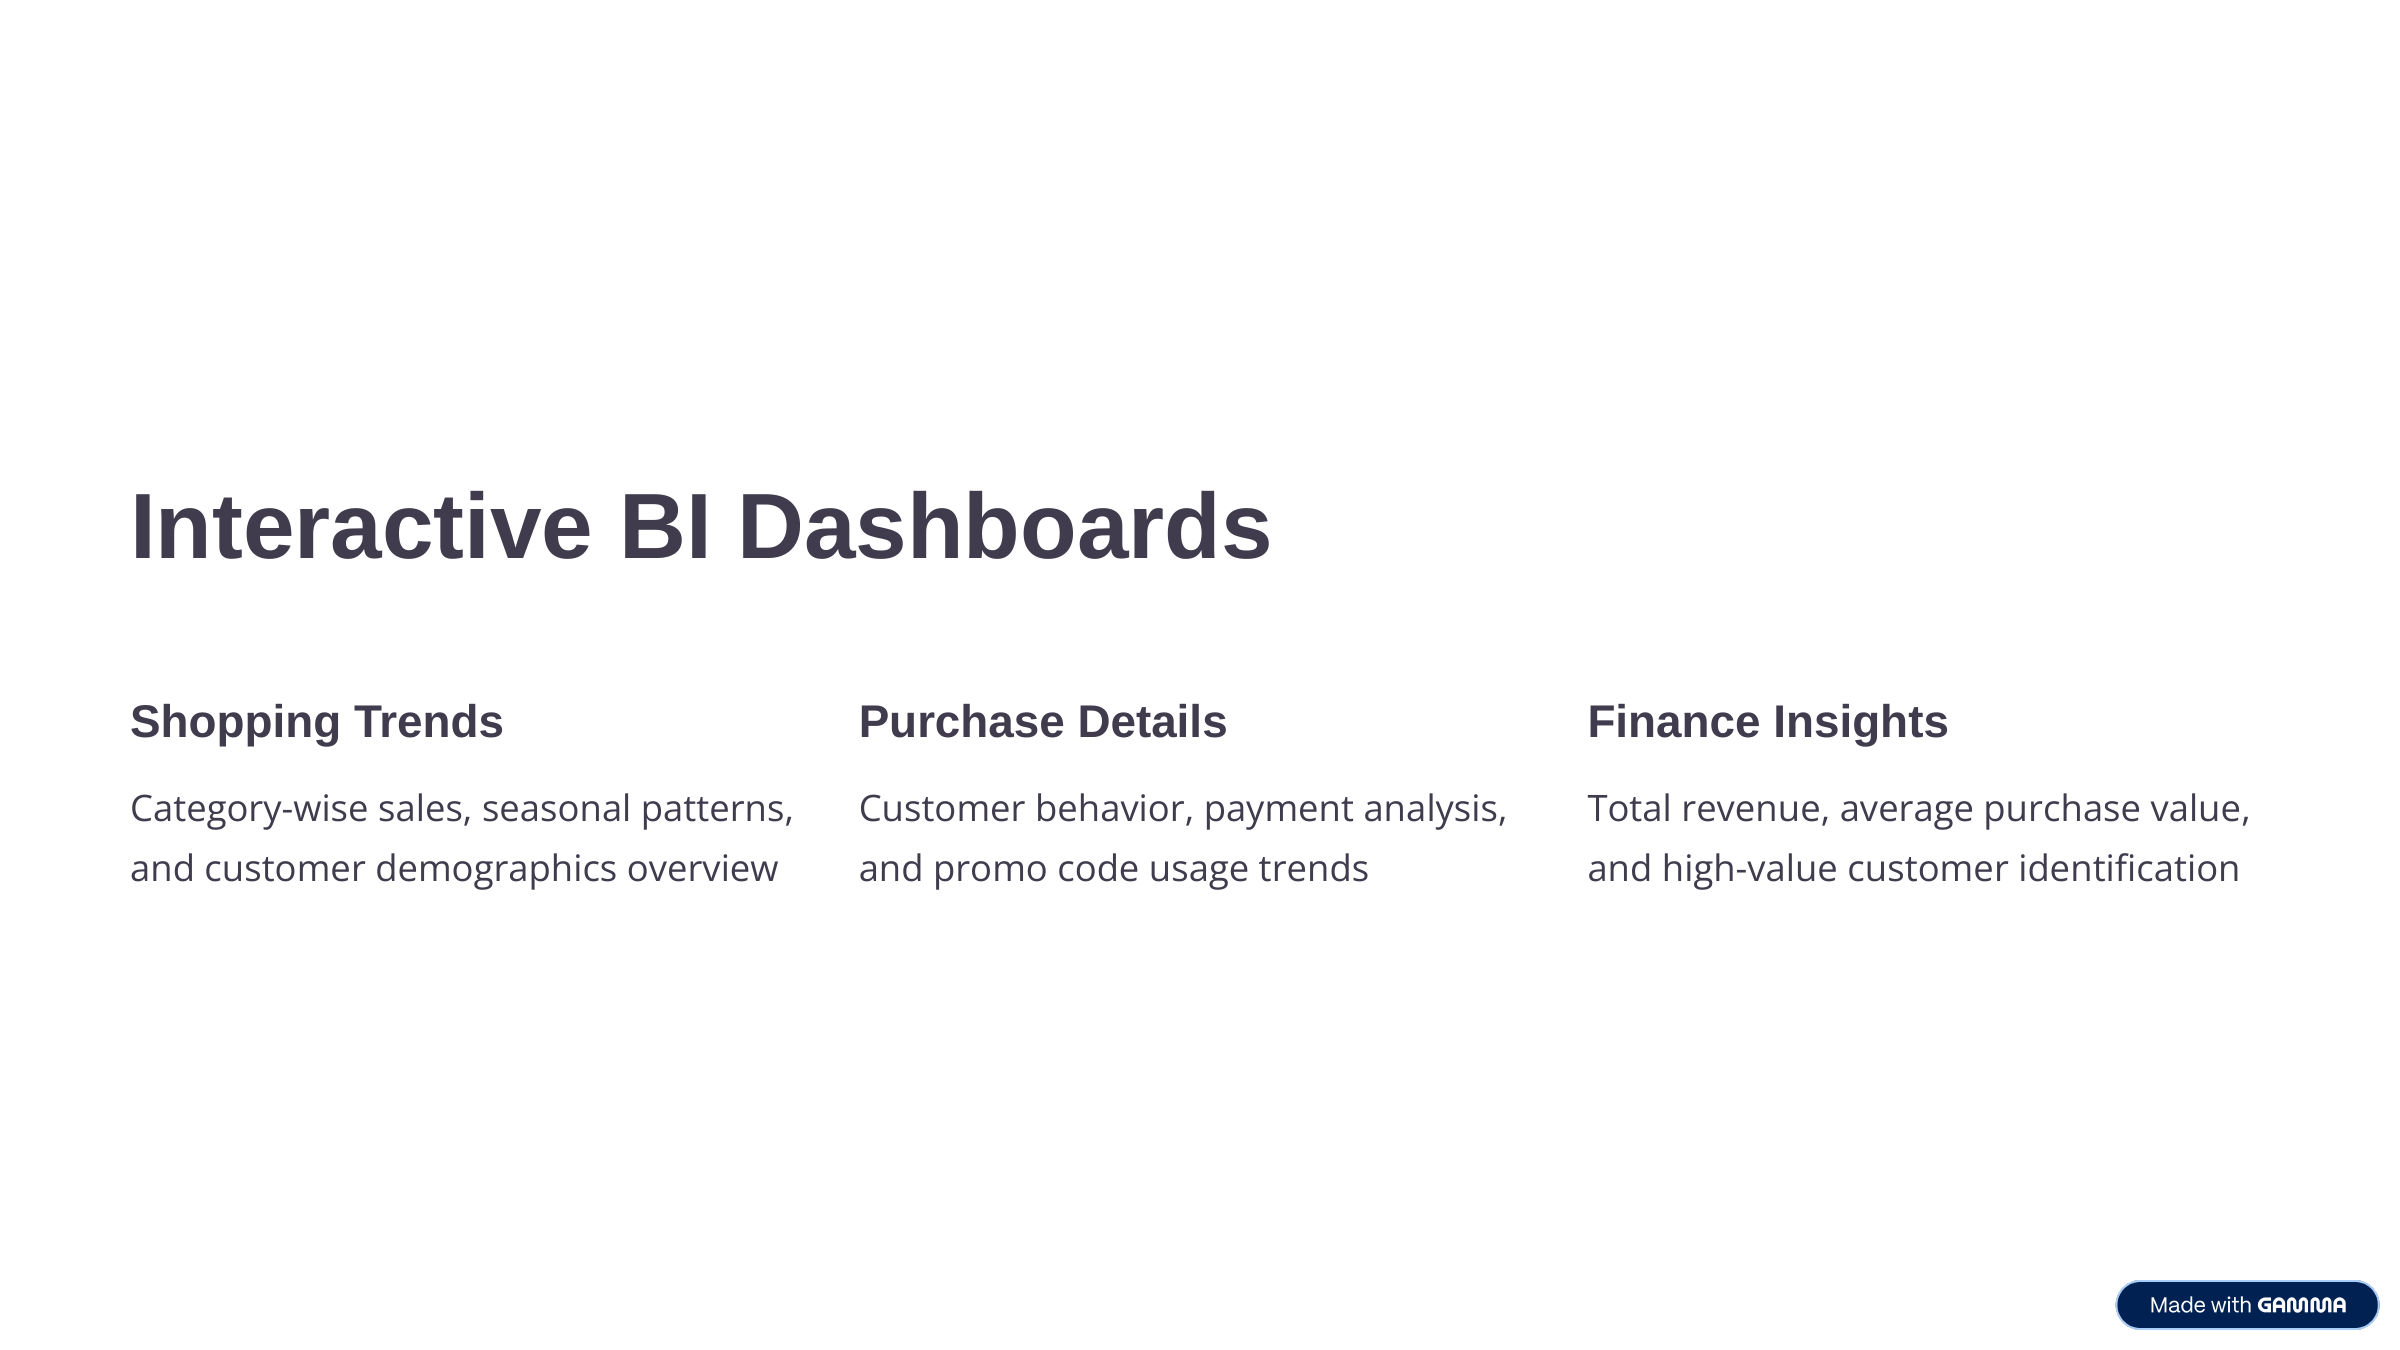

Interactive BI Dashboards
Shopping Trends
Purchase Details
Finance Insights
Category-wise sales, seasonal patterns, and customer demographics overview
Customer behavior, payment analysis, and promo code usage trends
Total revenue, average purchase value, and high-value customer identification